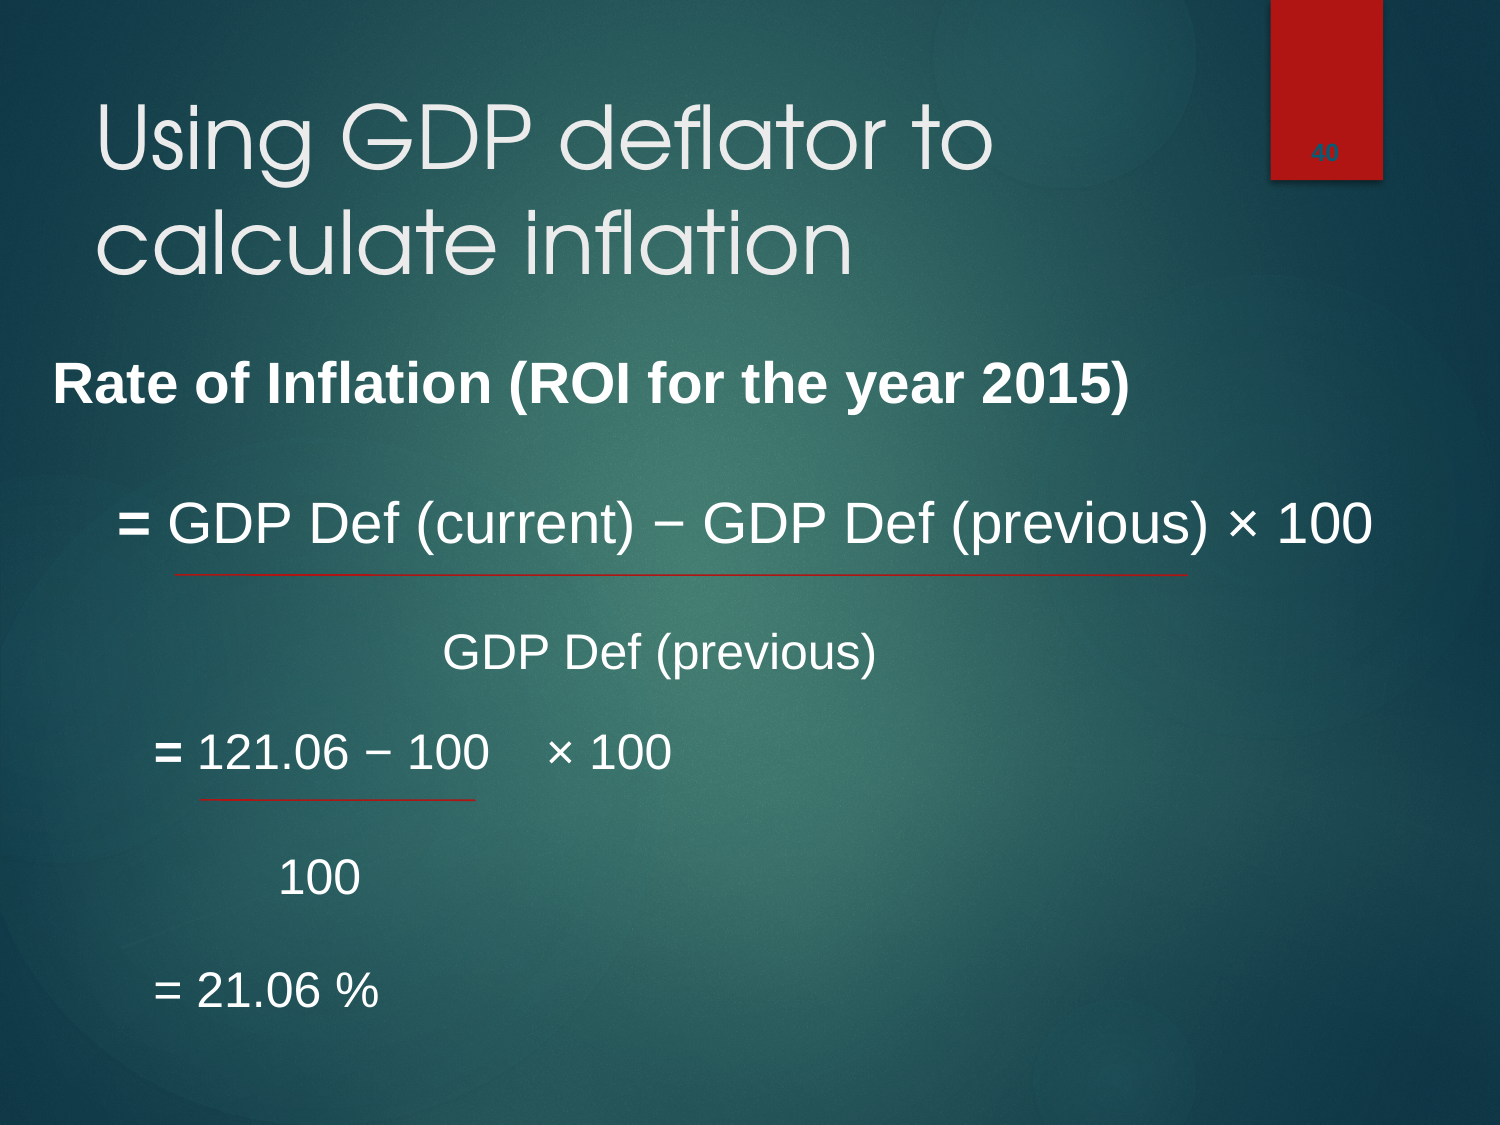

40
# Using GDP deflator to calculate inflation
Rate of Inflation (ROI for the year 2015)

    = GDP Def (current) − GDP Def (previous) × 100
GDP Def (previous)
 = 121.06 − 100    × 100
100
= 21.06 %